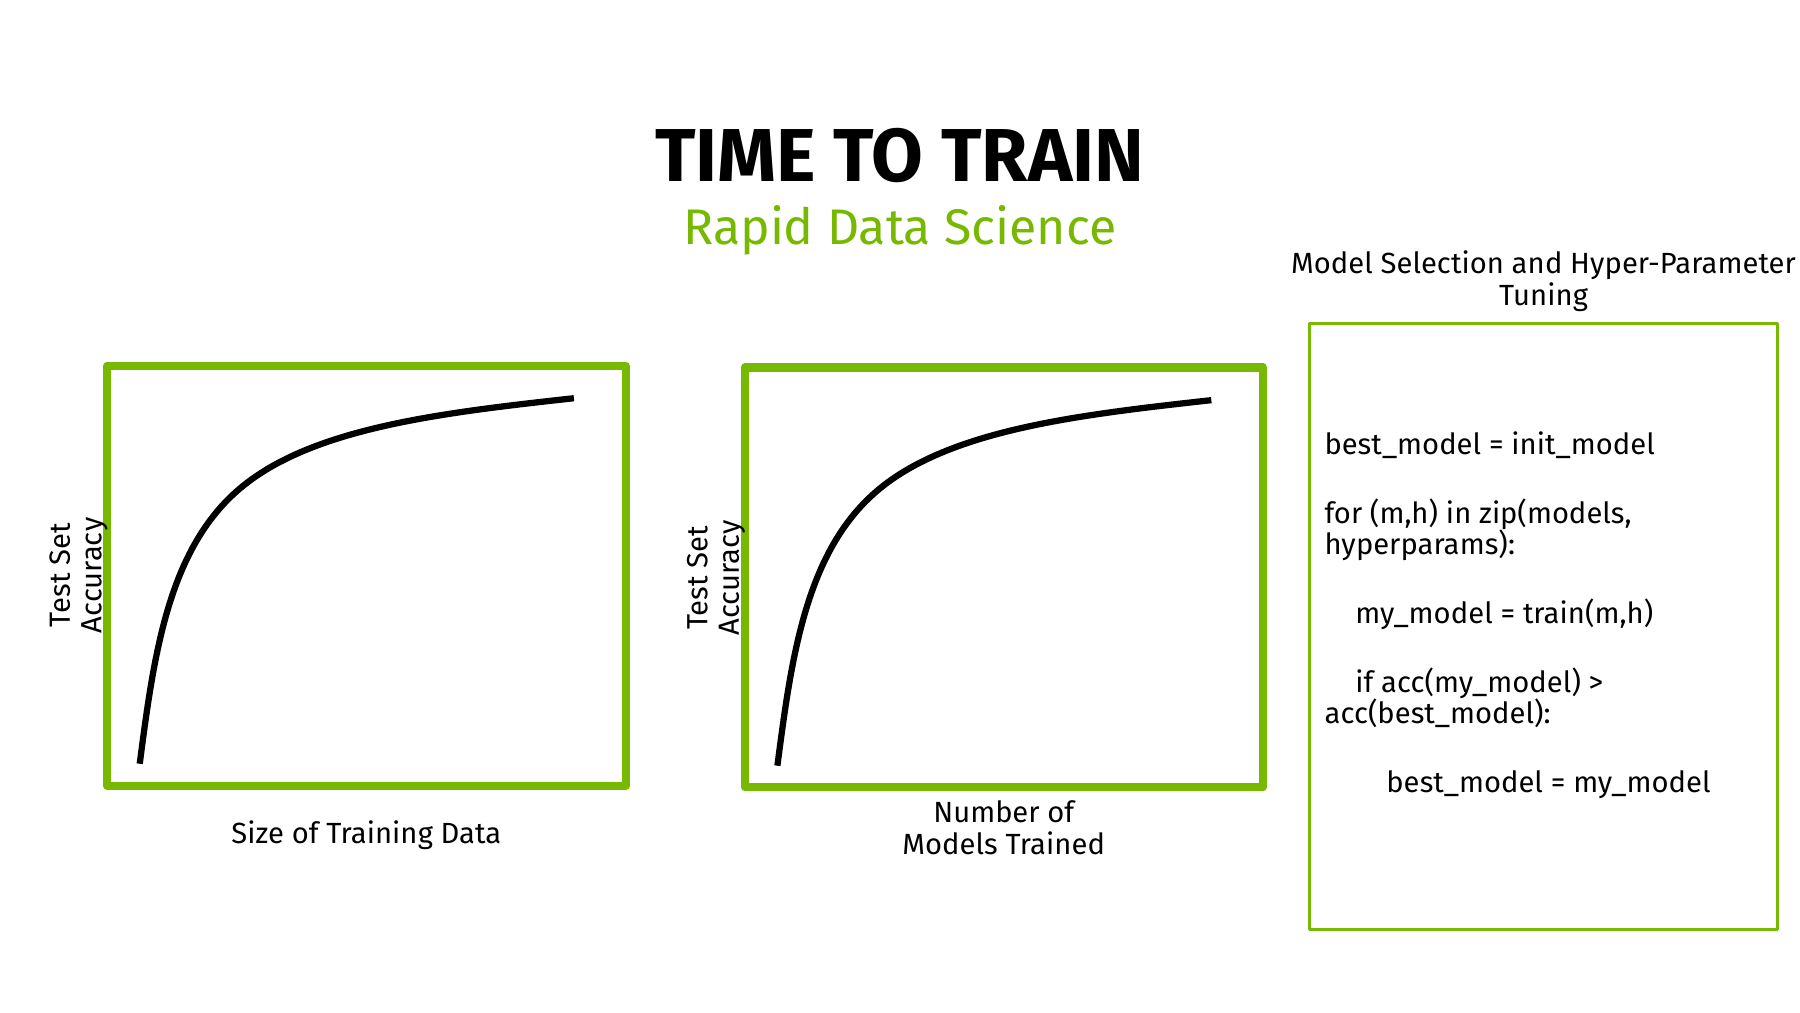

# TIME TO TRAIN
Rapid Data Science
Model Selection and Hyper-Parameter Tuning

best_model = init_model
for (m,h) in zip(models, hyperparams):
    my_model = train(m,h)
    if acc(my_model) > acc(best_model):
        best_model = my_model

Test Set Accuracy

Test Set Accuracy
Number of Models Trained
Size of Training Data